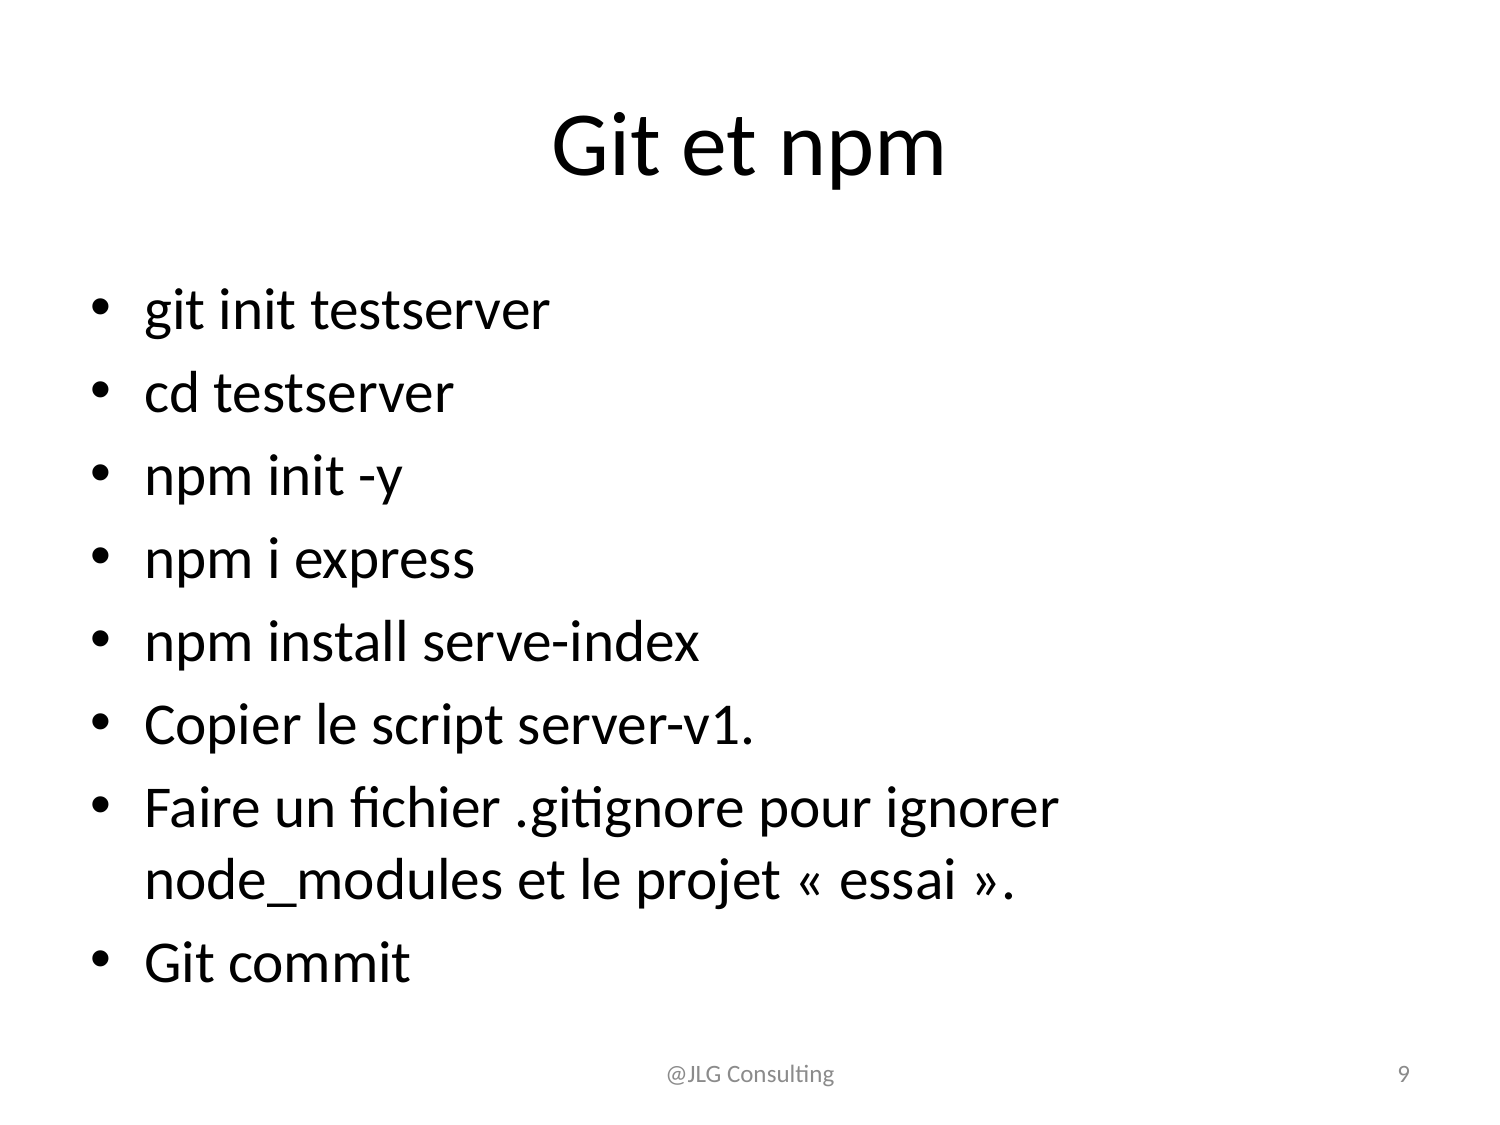

# Git et npm
git init testserver
cd testserver
npm init -y
npm i express
npm install serve-index
Copier le script server-v1.
Faire un fichier .gitignore pour ignorer node_modules et le projet « essai ».
Git commit

@JLG Consulting
9